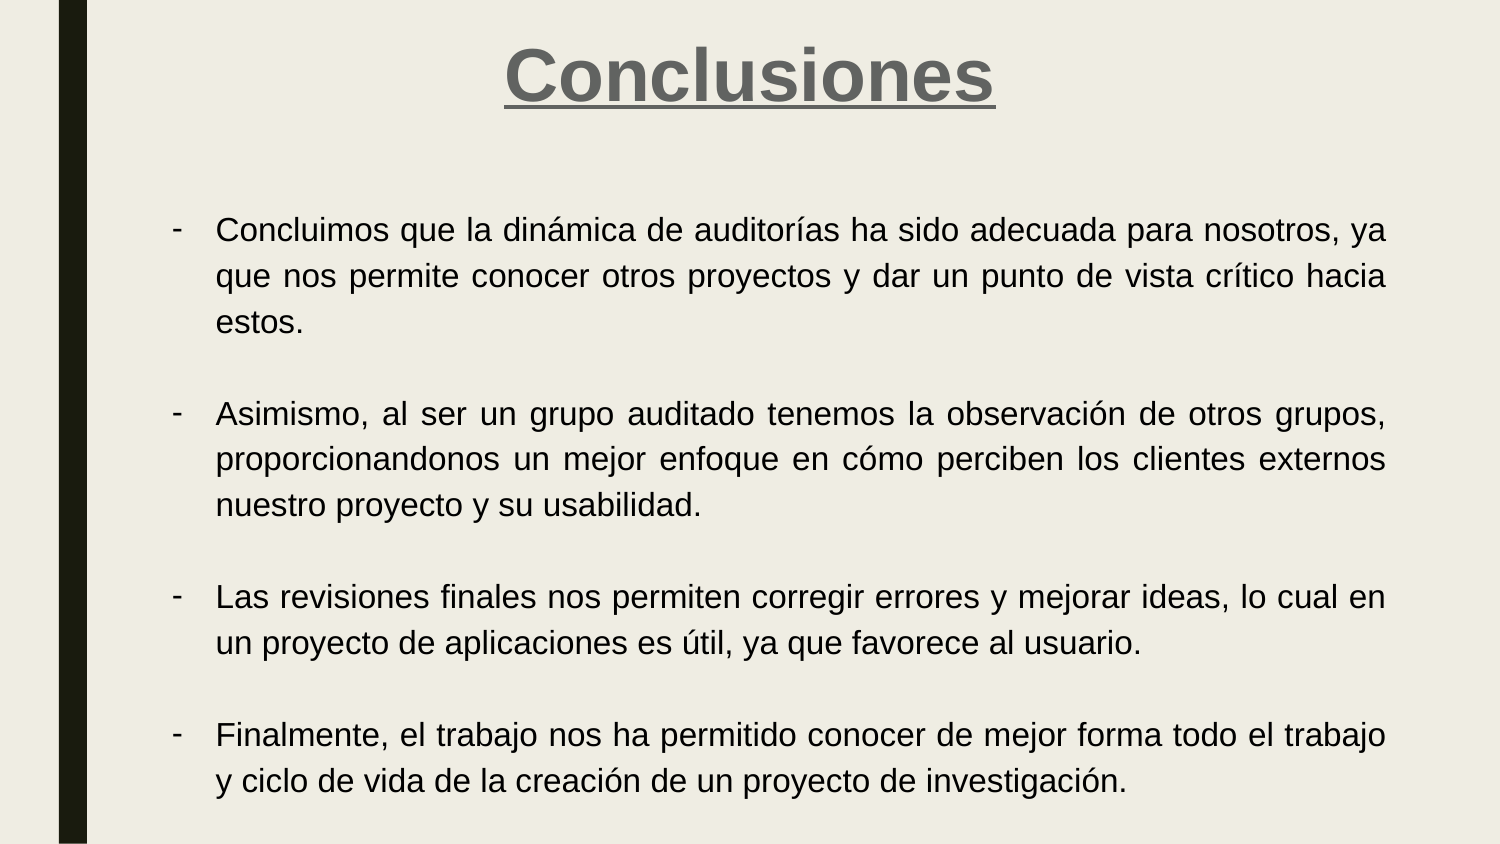

Conclusiones

Concluimos que la dinámica de auditorías ha sido adecuada para nosotros, ya que nos permite conocer otros proyectos y dar un punto de vista crítico hacia estos.

Asimismo, al ser un grupo auditado tenemos la observación de otros grupos, proporcionandonos un mejor enfoque en cómo perciben los clientes externos nuestro proyecto y su usabilidad.

Las revisiones finales nos permiten corregir errores y mejorar ideas, lo cual en un proyecto de aplicaciones es útil, ya que favorece al usuario.

Finalmente, el trabajo nos ha permitido conocer de mejor forma todo el trabajo y ciclo de vida de la creación de un proyecto de investigación.